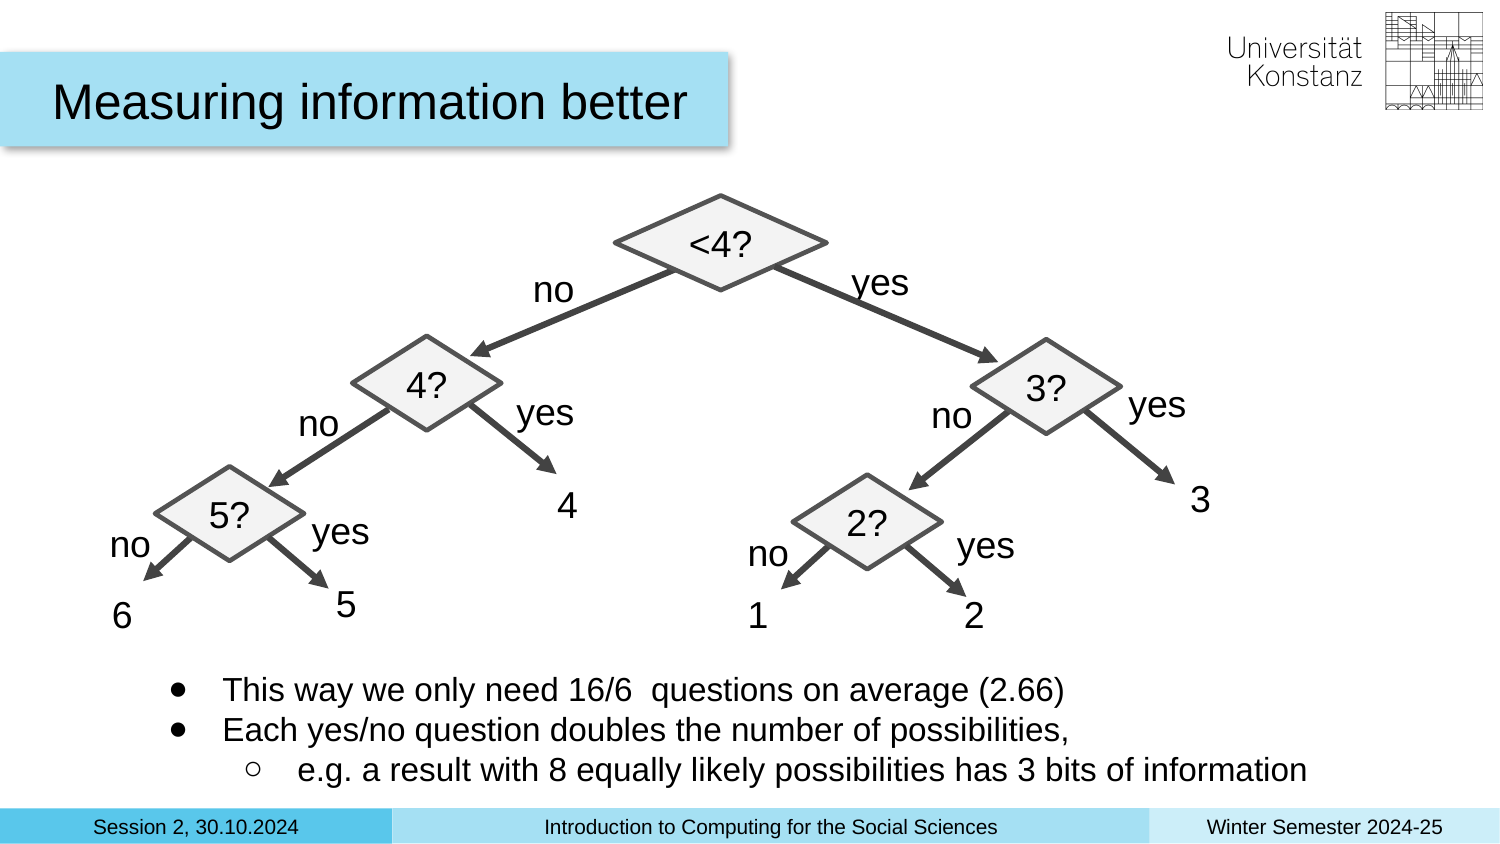

Measuring information better
<4?
yes
no
4?
3?
yes
yes
no
no
3
5?
4
2?
yes
no
yes
no
5
6
1
2
This way we only need 16/6  questions on average (2.66)
Each yes/no question doubles the number of possibilities,
e.g. a result with 8 equally likely possibilities has 3 bits of information